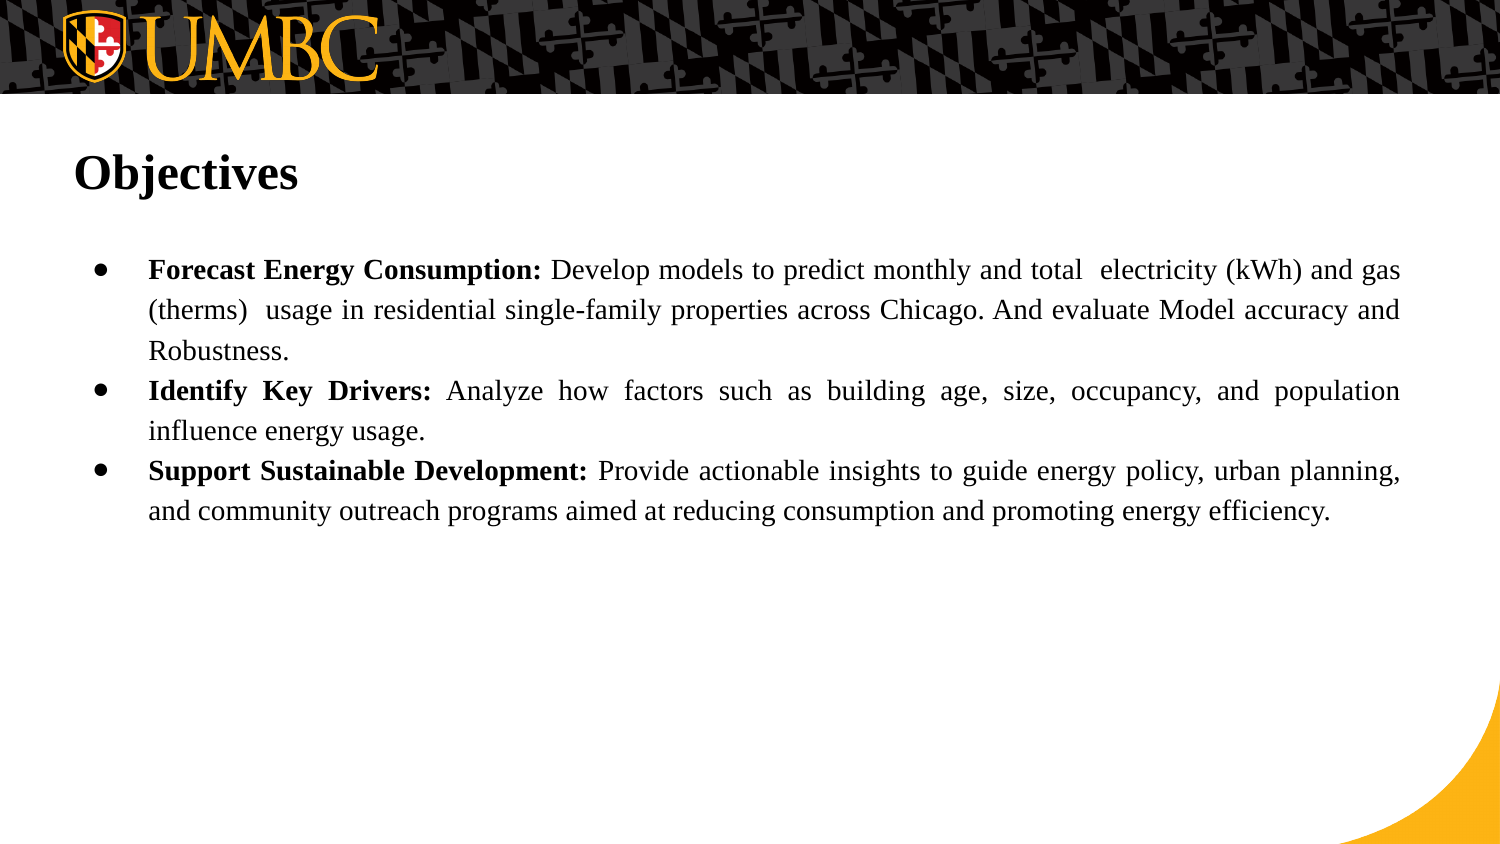

# Objectives
Forecast Energy Consumption: Develop models to predict monthly and total  electricity (kWh) and gas (therms)  usage in residential single-family properties across Chicago. And evaluate Model accuracy and Robustness.
Identify Key Drivers: Analyze how factors such as building age, size, occupancy, and population influence energy usage.
Support Sustainable Development: Provide actionable insights to guide energy policy, urban planning, and community outreach programs aimed at reducing consumption and promoting energy efficiency.